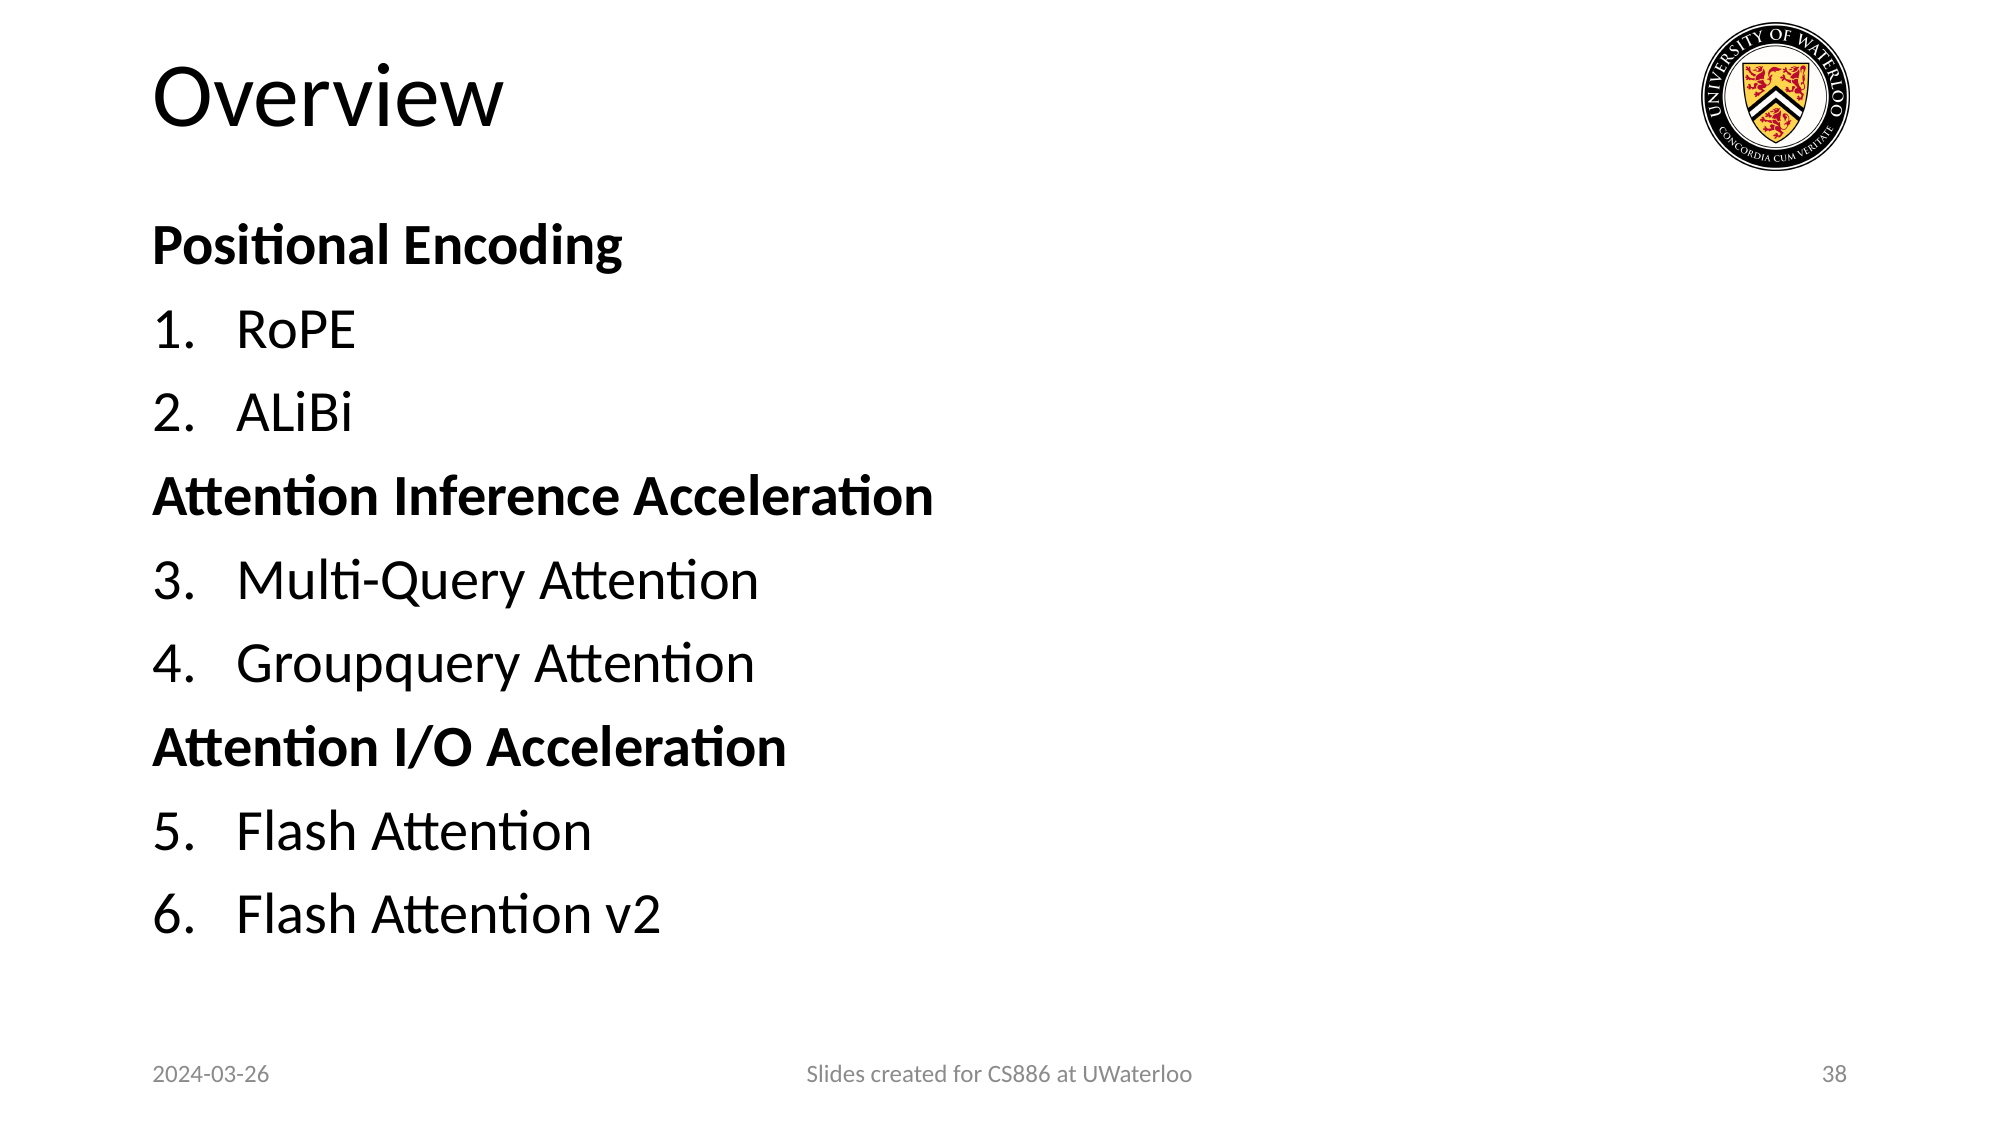

# Overview
Positional Encoding
RoPE
ALiBi
Attention Inference Acceleration
Multi-Query Attention
Groupquery Attention
Attention I/O Acceleration
Flash Attention
Flash Attention v2
2024-03-26
Slides created for CS886 at UWaterloo
38